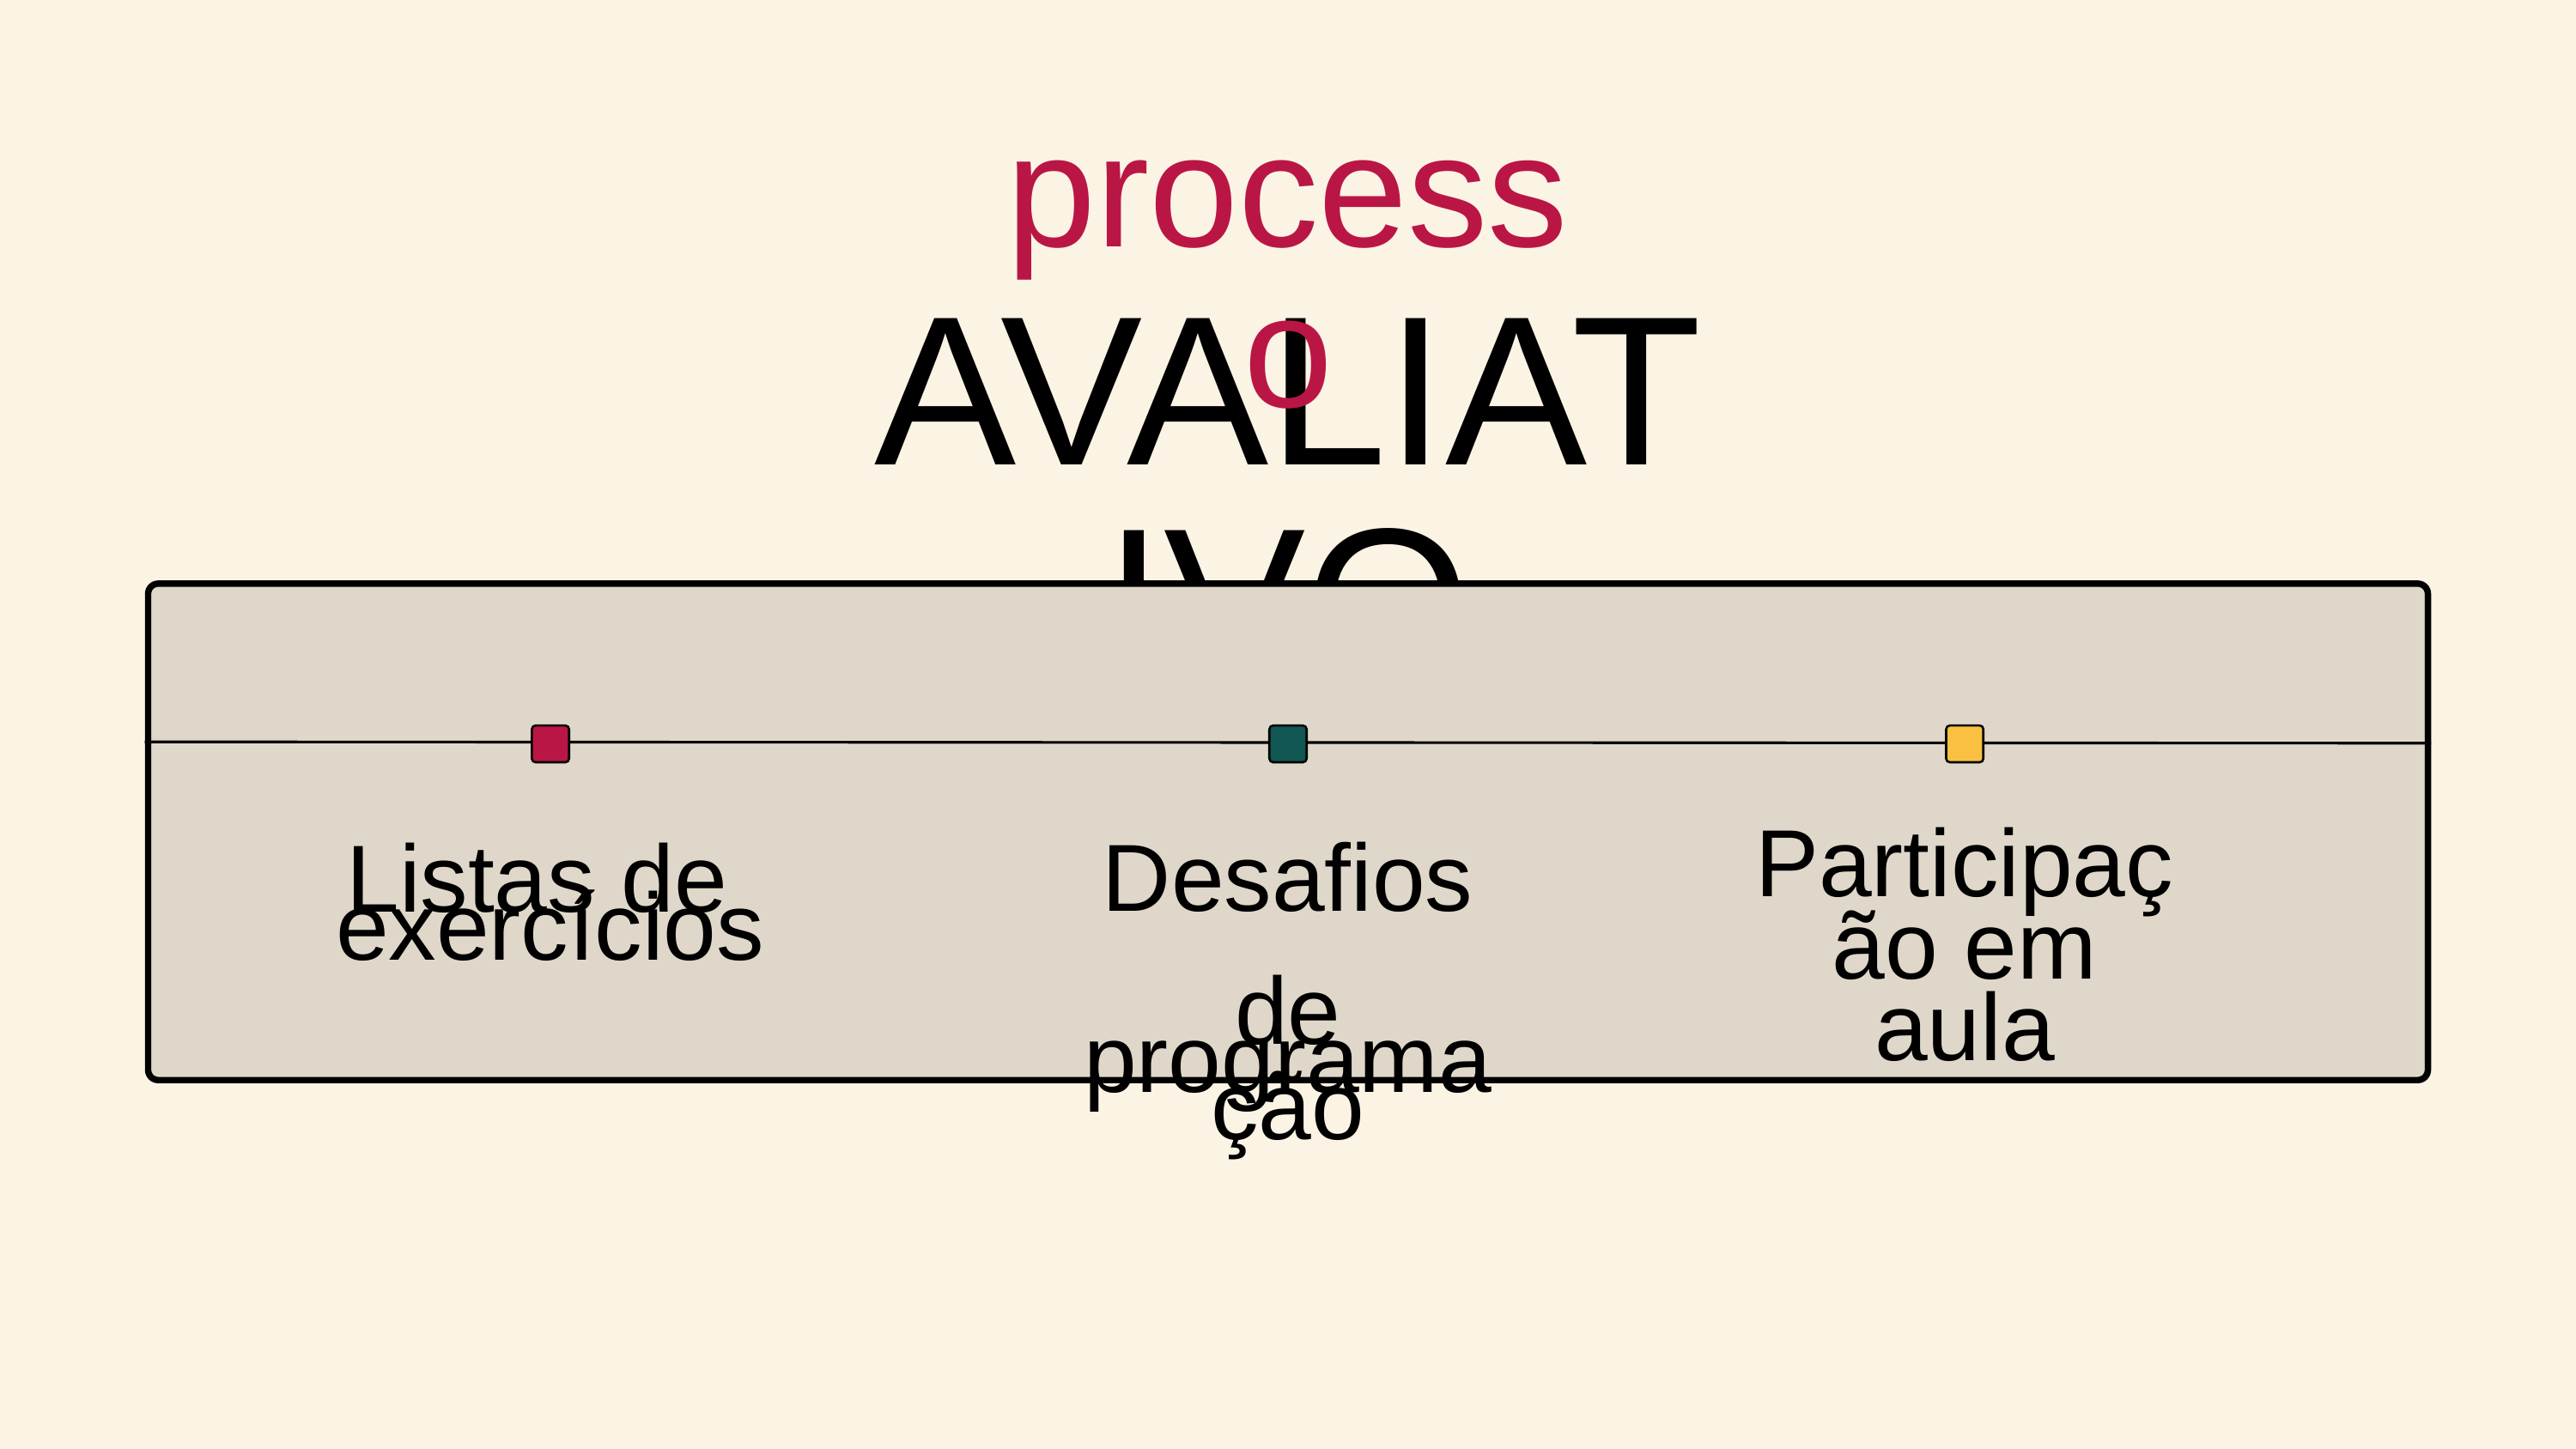

processo
AVALIATIVO

Desafios de
programação
Listas de
exercícios
Participação em aula